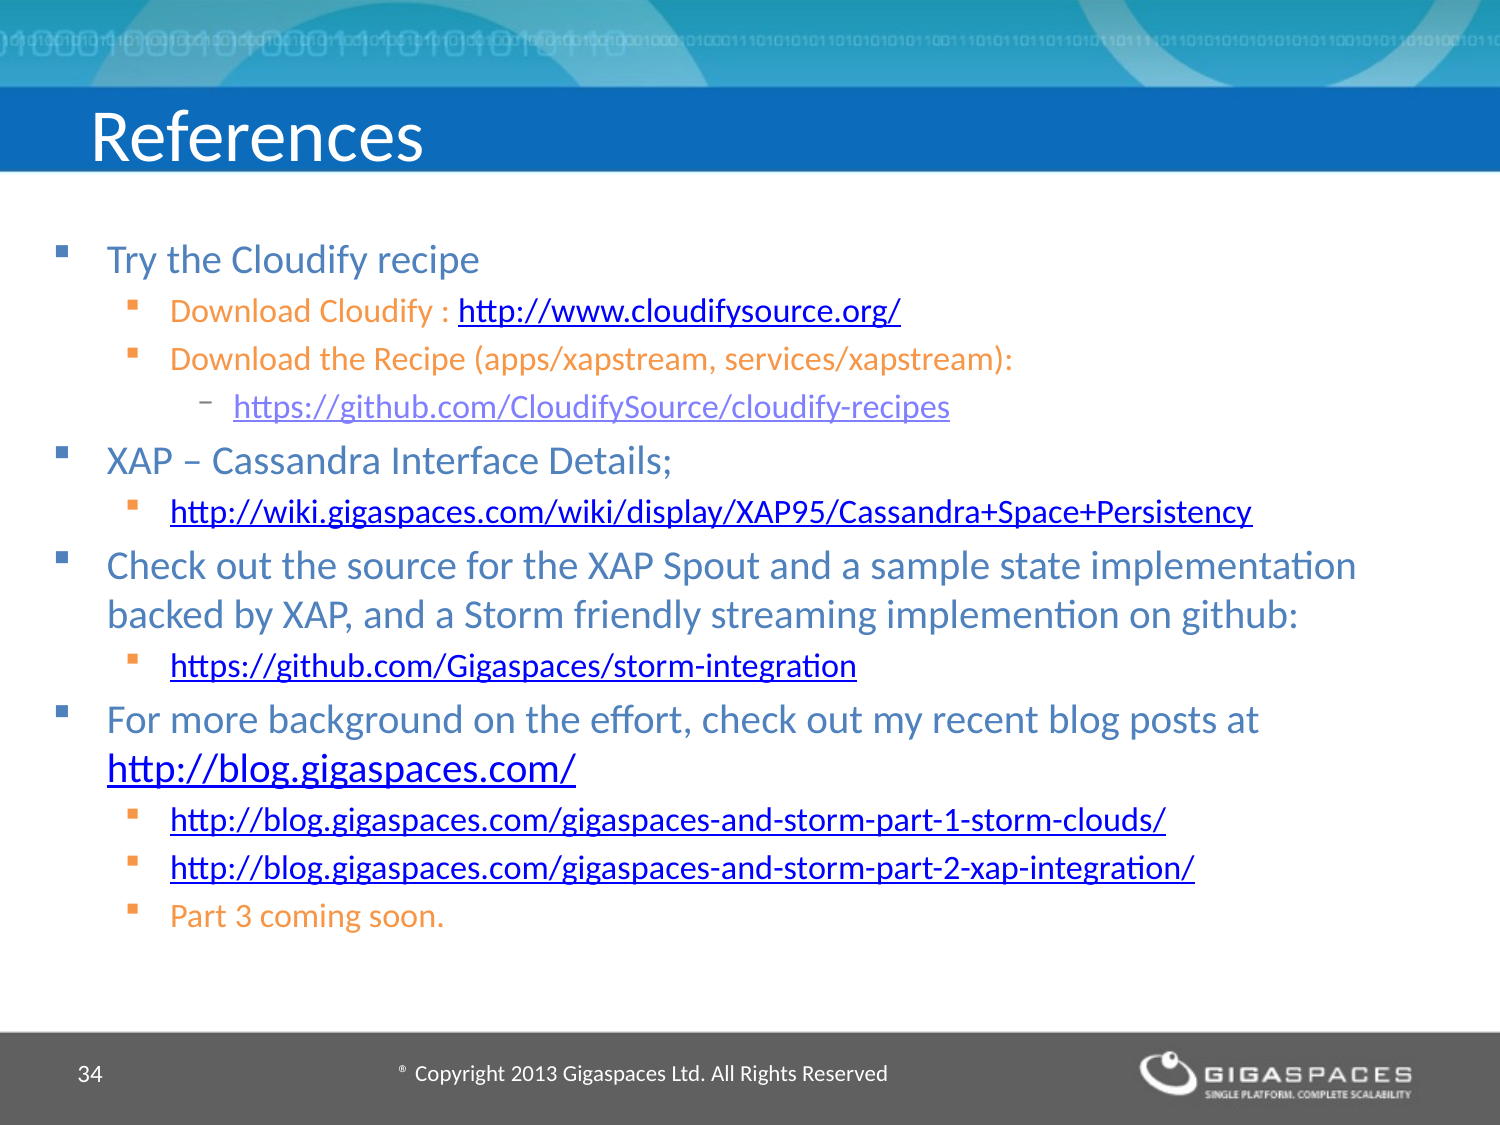

# References
Try the Cloudify recipe
Download Cloudify : http://www.cloudifysource.org/
Download the Recipe (apps/xapstream, services/xapstream):
https://github.com/CloudifySource/cloudify-recipes
XAP – Cassandra Interface Details;
http://wiki.gigaspaces.com/wiki/display/XAP95/Cassandra+Space+Persistency
Check out the source for the XAP Spout and a sample state implementation backed by XAP, and a Storm friendly streaming implemention on github:
https://github.com/Gigaspaces/storm-integration
For more background on the effort, check out my recent blog posts at http://blog.gigaspaces.com/
http://blog.gigaspaces.com/gigaspaces-and-storm-part-1-storm-clouds/
http://blog.gigaspaces.com/gigaspaces-and-storm-part-2-xap-integration/
Part 3 coming soon.
34
® Copyright 2013 Gigaspaces Ltd. All Rights Reserved